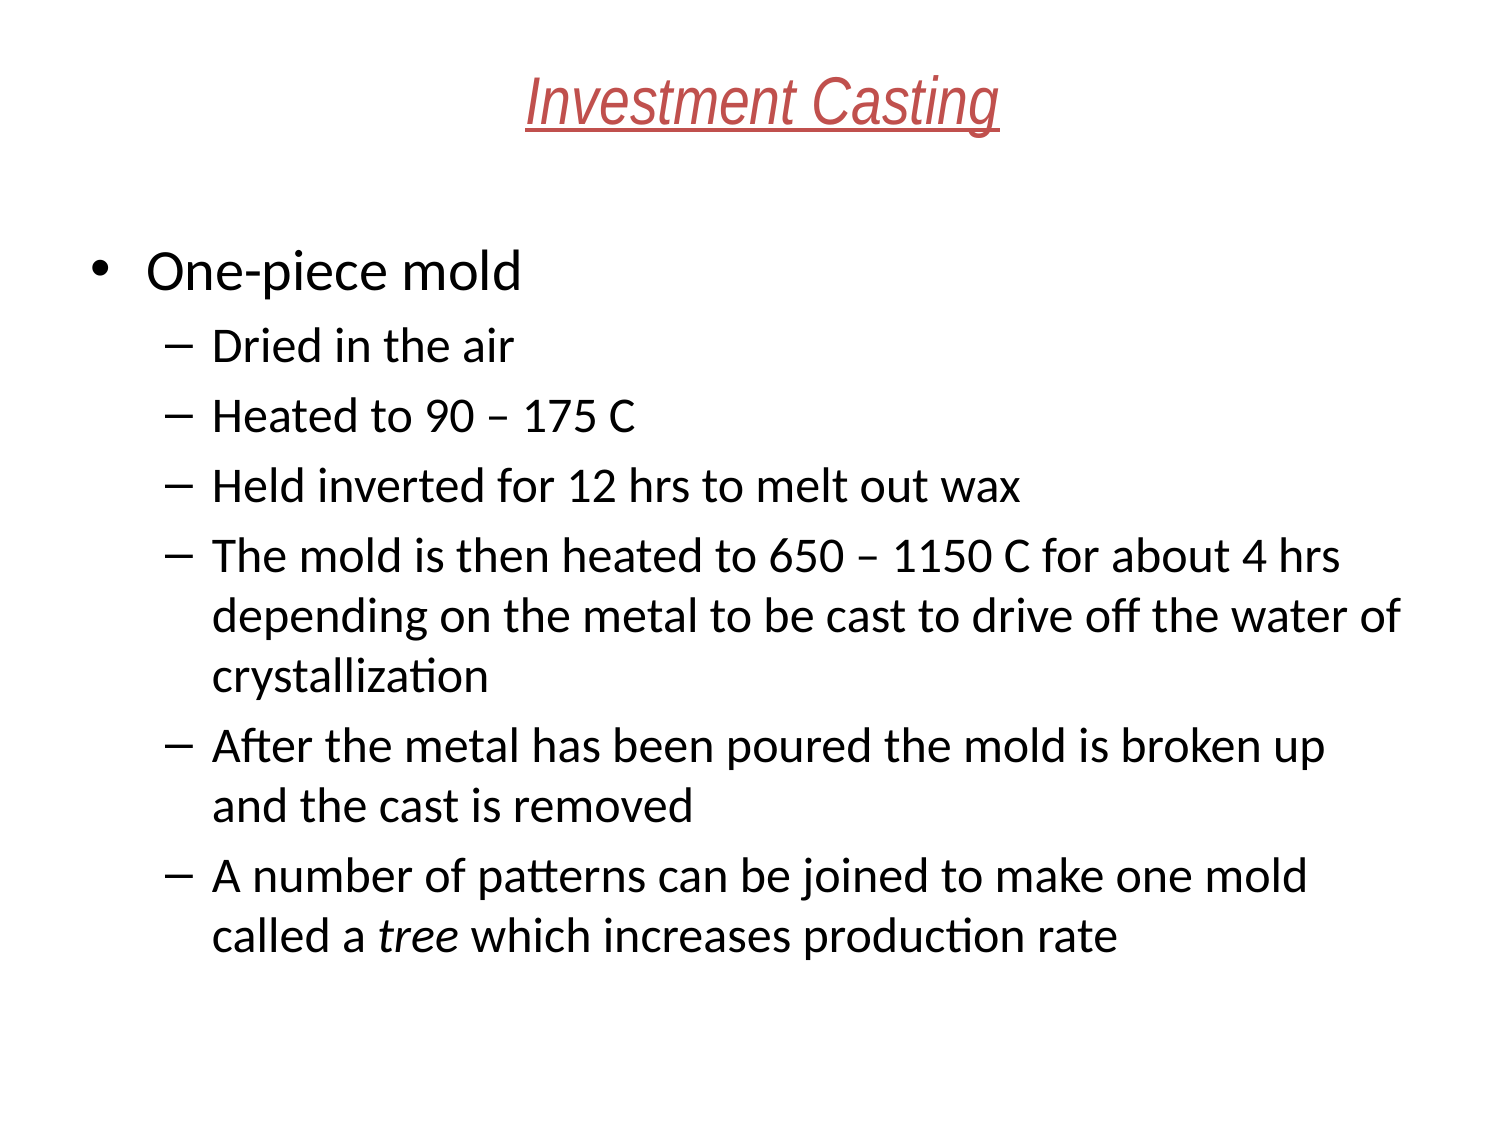

# Investment Casting
One-piece mold
Dried in the air
Heated to 90 – 175 C
Held inverted for 12 hrs to melt out wax
The mold is then heated to 650 – 1150 C for about 4 hrs depending on the metal to be cast to drive off the water of crystallization
After the metal has been poured the mold is broken up and the cast is removed
A number of patterns can be joined to make one mold called a tree which increases production rate